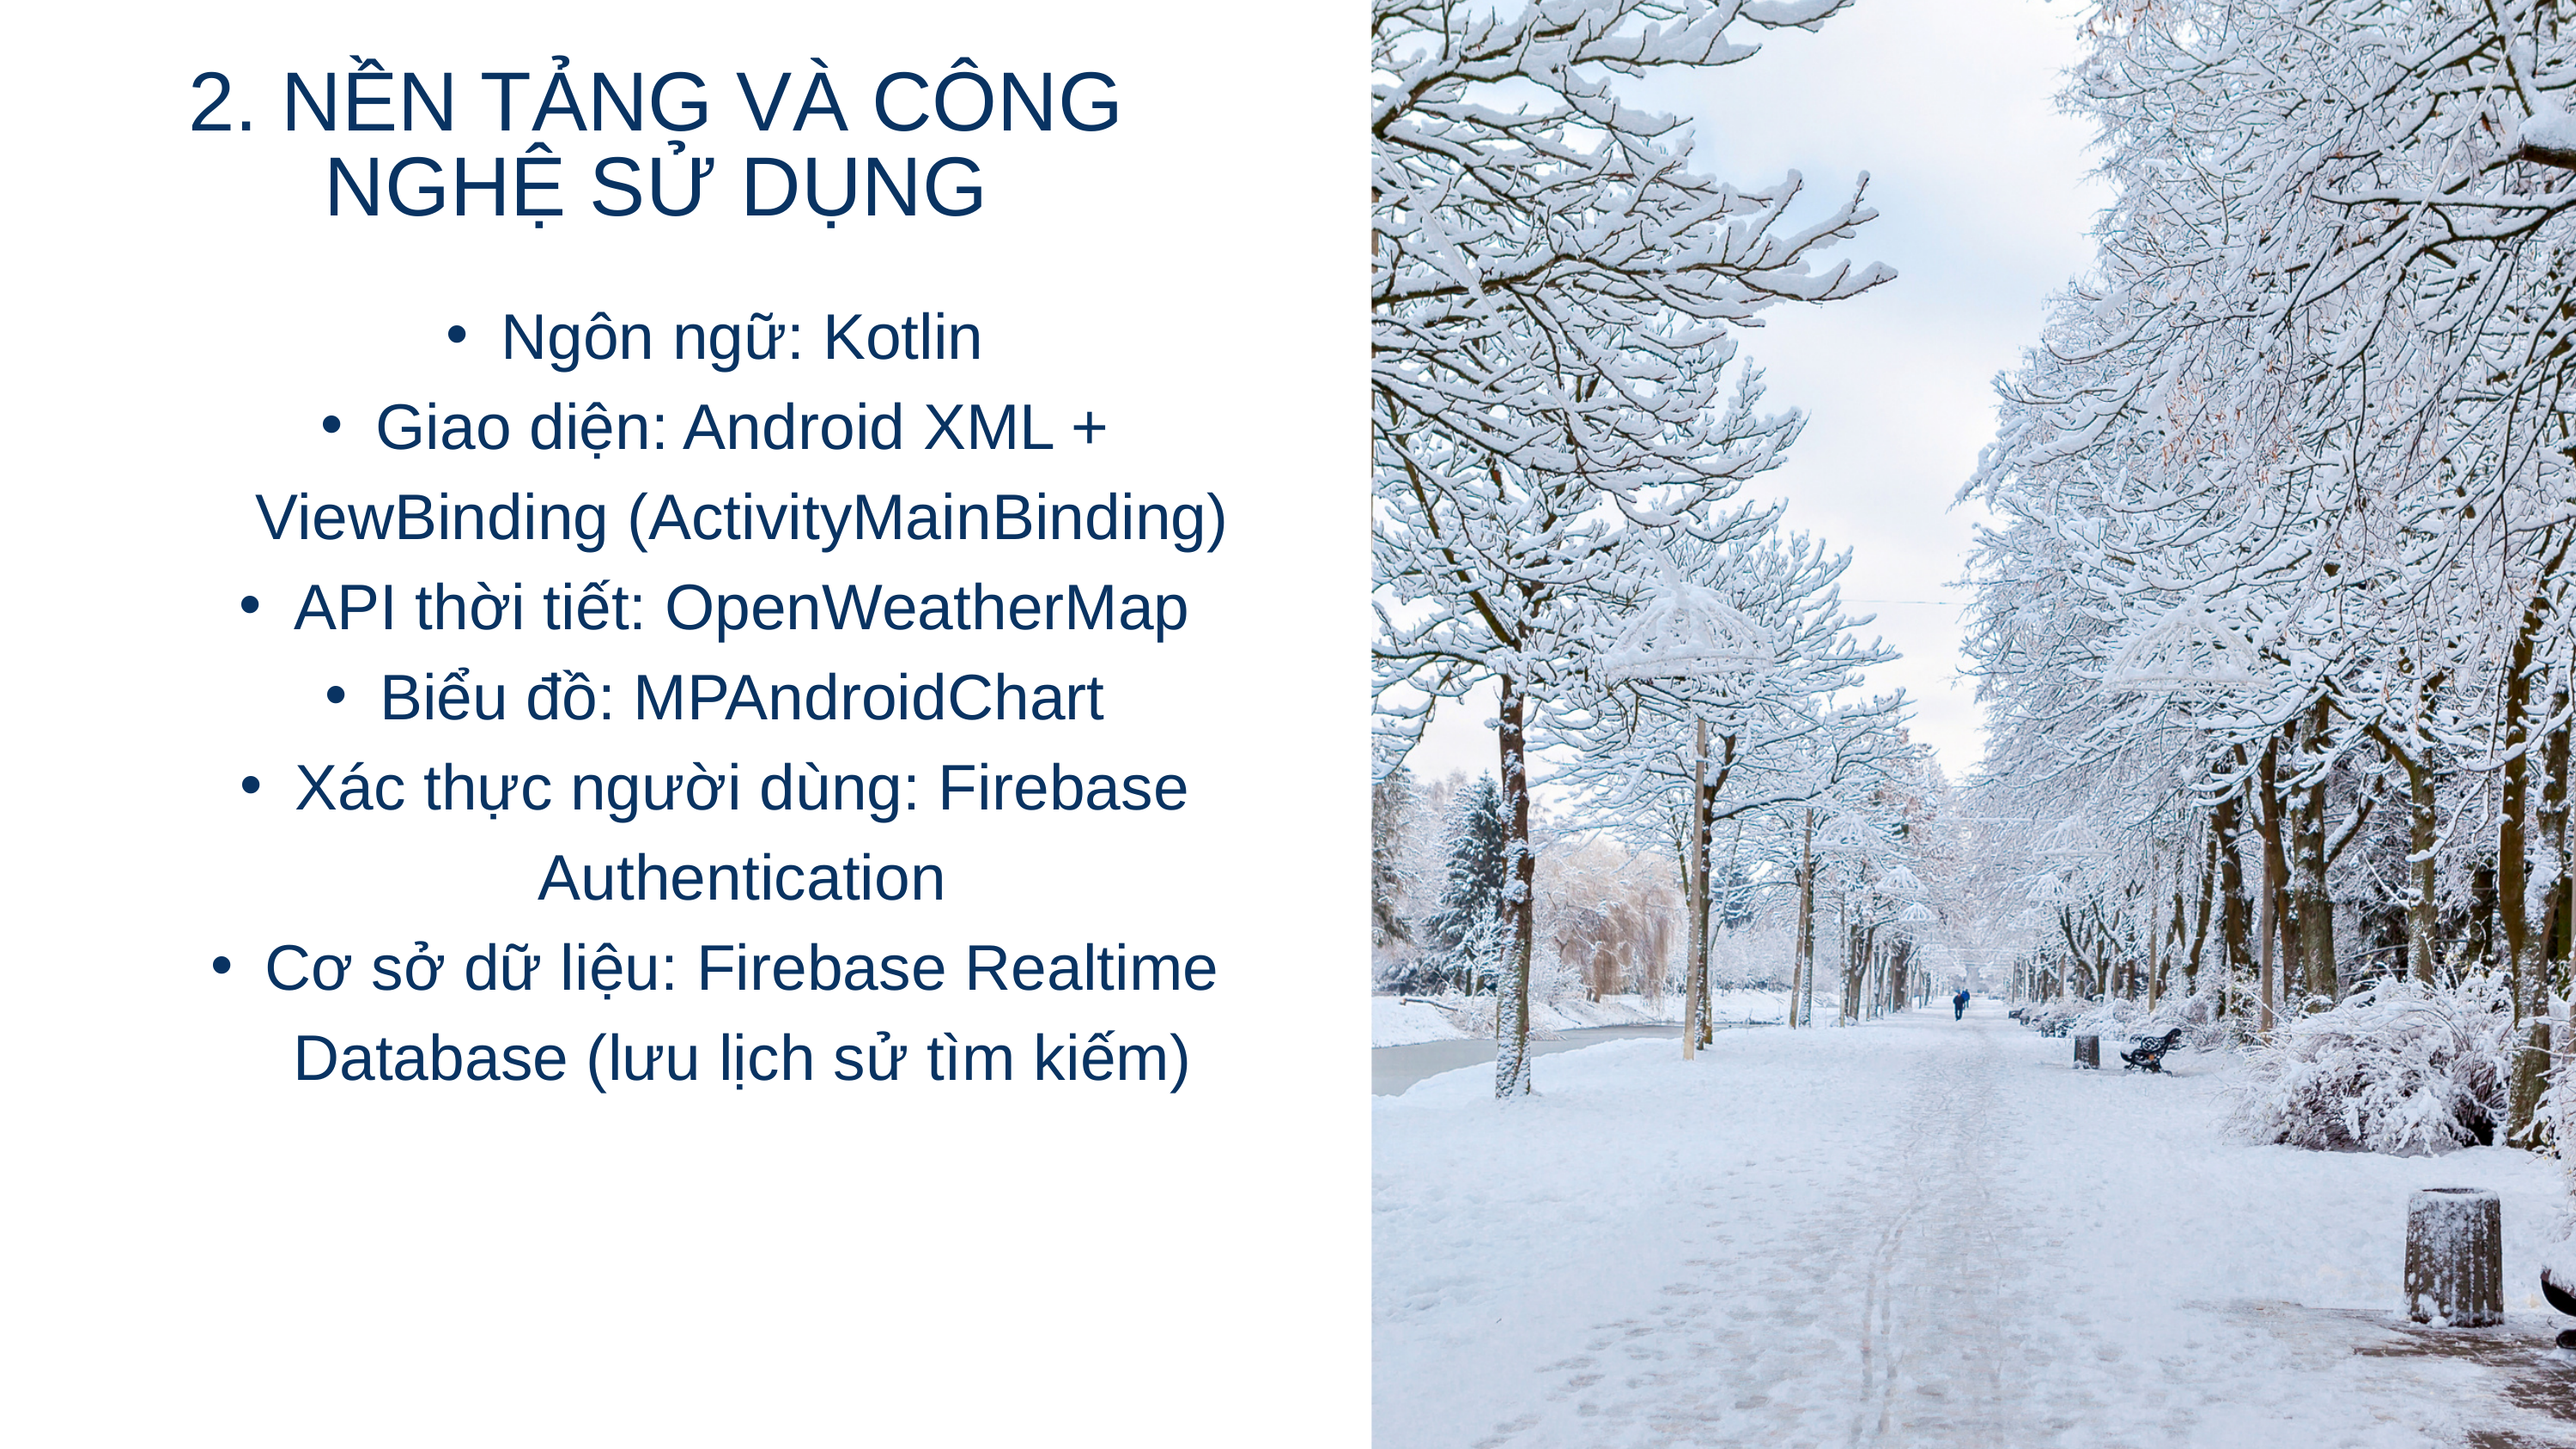

2. NỀN TẢNG VÀ CÔNG NGHỆ SỬ DỤNG
Ngôn ngữ: Kotlin
Giao diện: Android XML + ViewBinding (ActivityMainBinding)
API thời tiết: OpenWeatherMap
Biểu đồ: MPAndroidChart
Xác thực người dùng: Firebase Authentication
Cơ sở dữ liệu: Firebase Realtime Database (lưu lịch sử tìm kiếm)